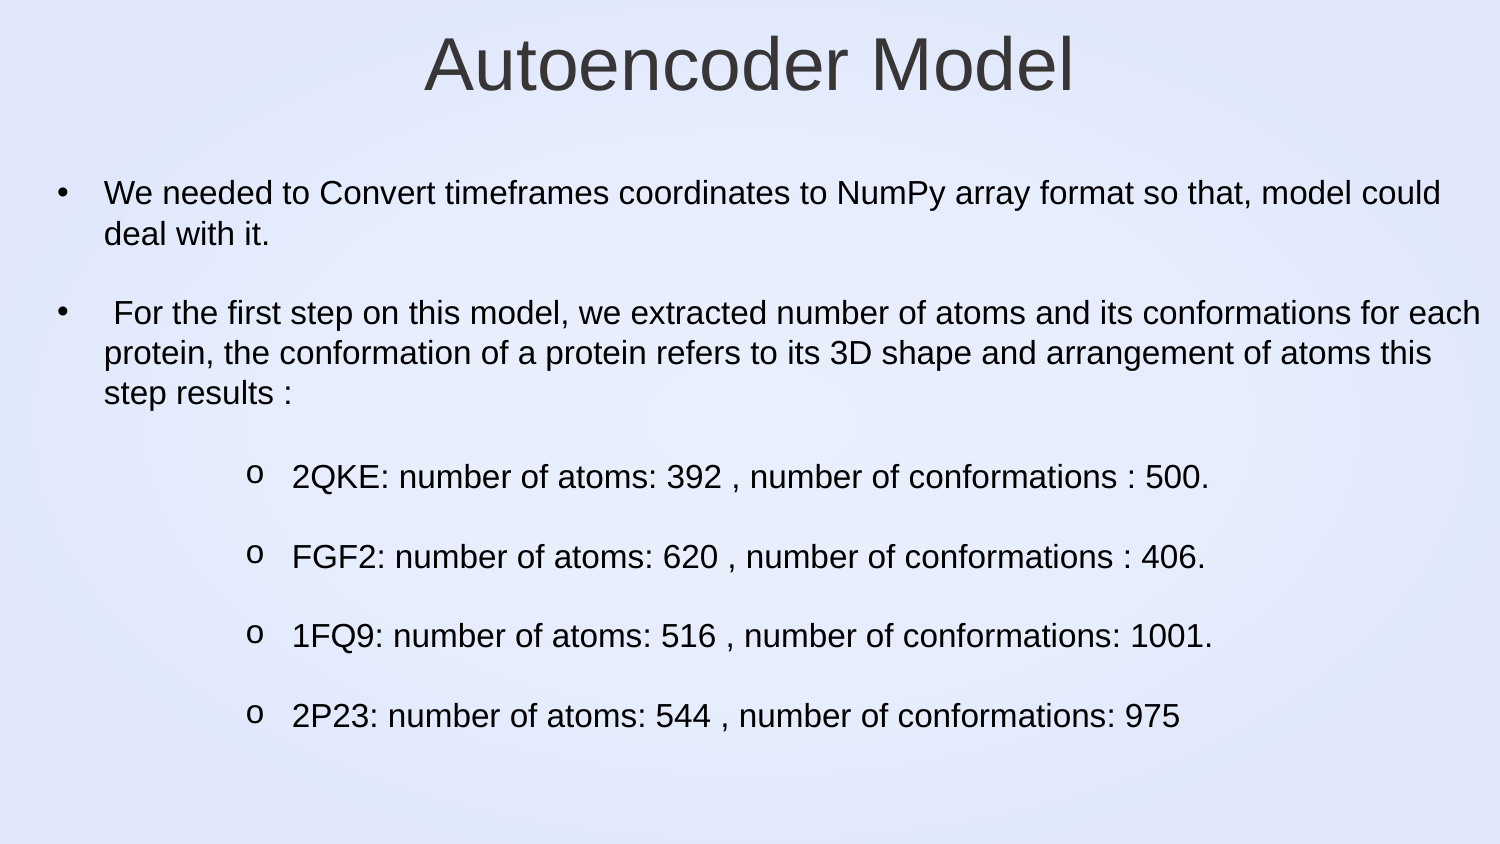

# Autoencoder Model
We needed to Convert timeframes coordinates to NumPy array format so that, model could deal with it.

 For the first step on this model, we extracted number of atoms and its conformations for each protein, the conformation of a protein refers to its 3D shape and arrangement of atoms this step results :
2QKE: number of atoms: 392 , number of conformations : 500.

FGF2: number of atoms: 620 , number of conformations : 406.

1FQ9: number of atoms: 516 , number of conformations: 1001.

2P23: number of atoms: 544 , number of conformations: 975